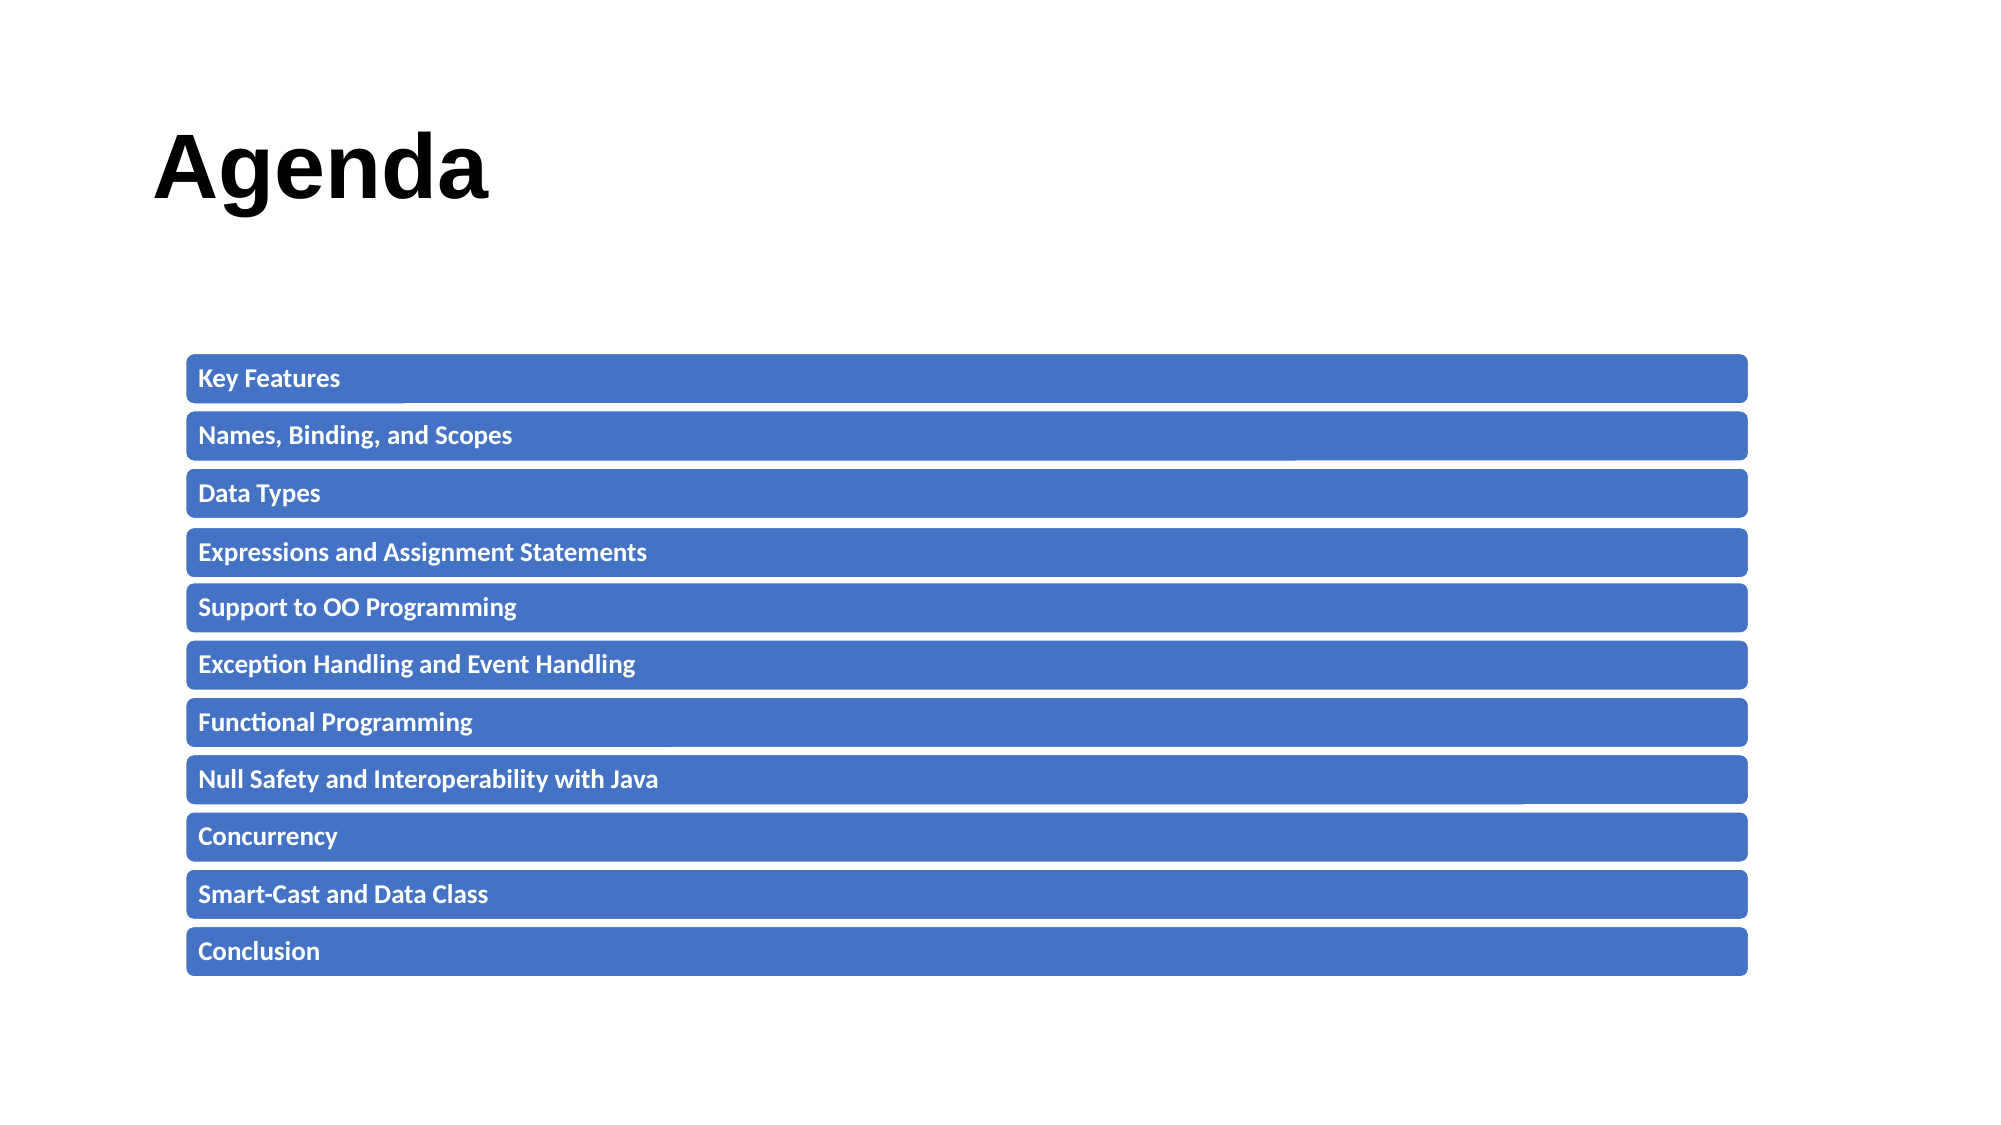

# Agenda
Key Features
Names, Binding, and Scopes
Data Types
Expressions and Assignment Statements
Support to OO Programming
Exception Handling and Event Handling
Functional Programming
Null Safety and Interoperability with Java
Concurrency
Smart-Cast and Data Class
Conclusion